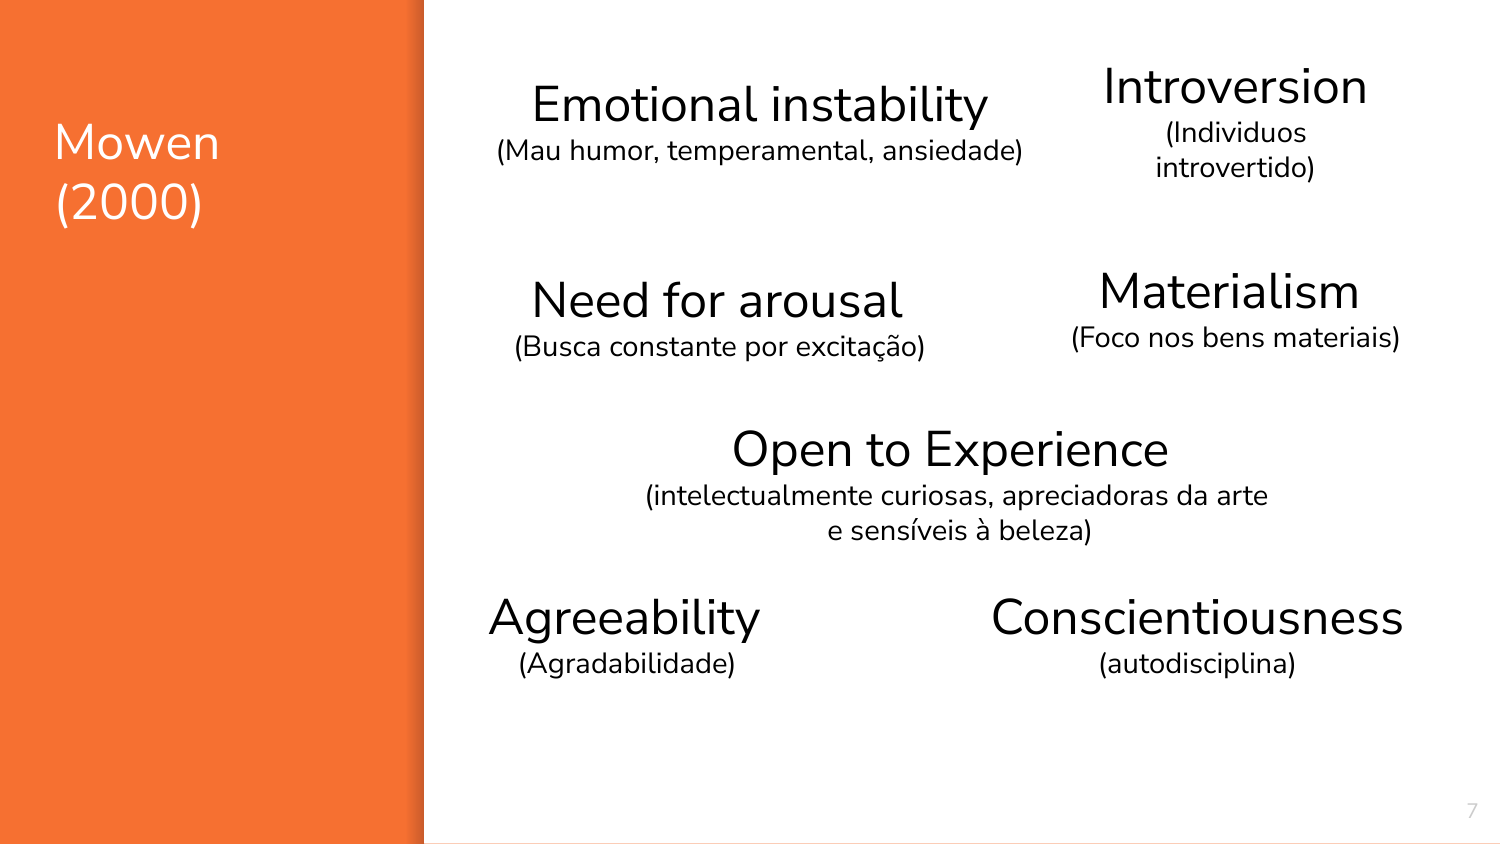

Emotional instability
(Mau humor, temperamental, ansiedade)
Introversion (Individuos introvertido)
# Mowen (2000)
Materialism
(Foco nos bens materiais)
Need for arousal
(Busca constante por excitação)
Open to Experience
(intelectualmente curiosas, apreciadoras da arte
 e sensíveis à beleza)
Agreeability
(Agradabilidade)
Conscientiousness (autodisciplina)
7